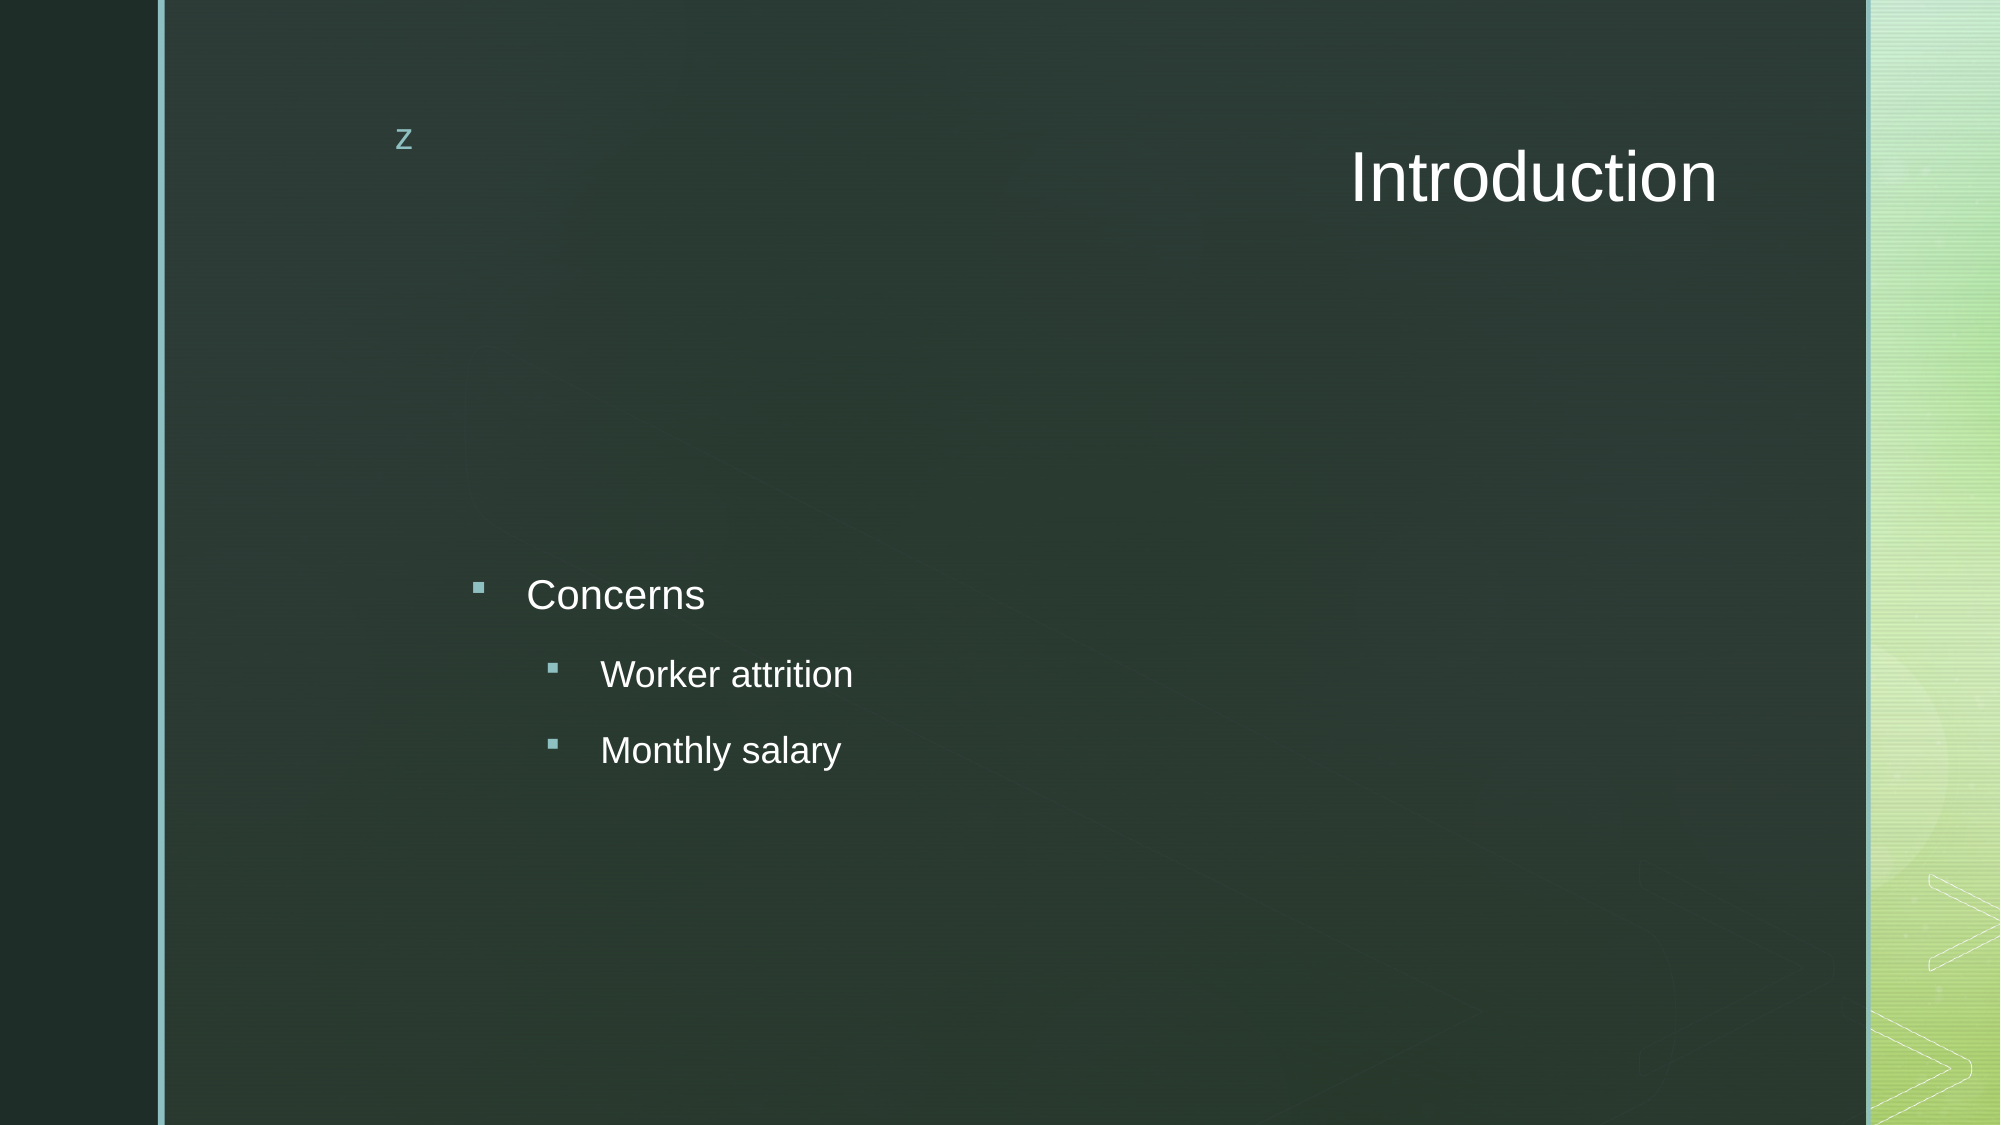

# Introduction
Concerns
Worker attrition
Monthly salary